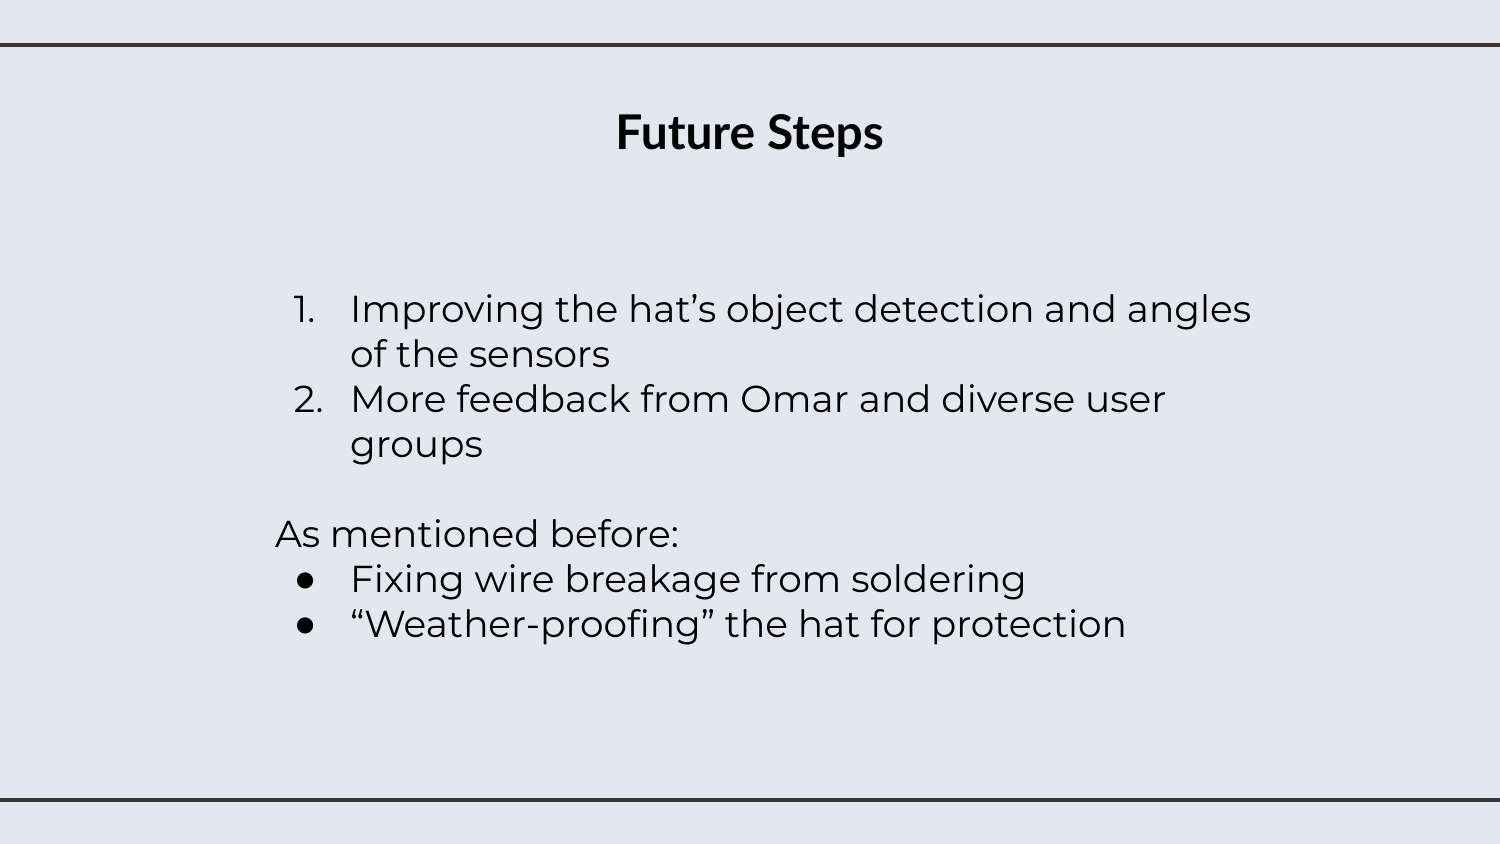

Future Steps

Improving the hat’s object detection and angles of the sensors
More feedback from Omar and diverse user groups

As mentioned before:
Fixing wire breakage from soldering
“Weather-proofing” the hat for protection